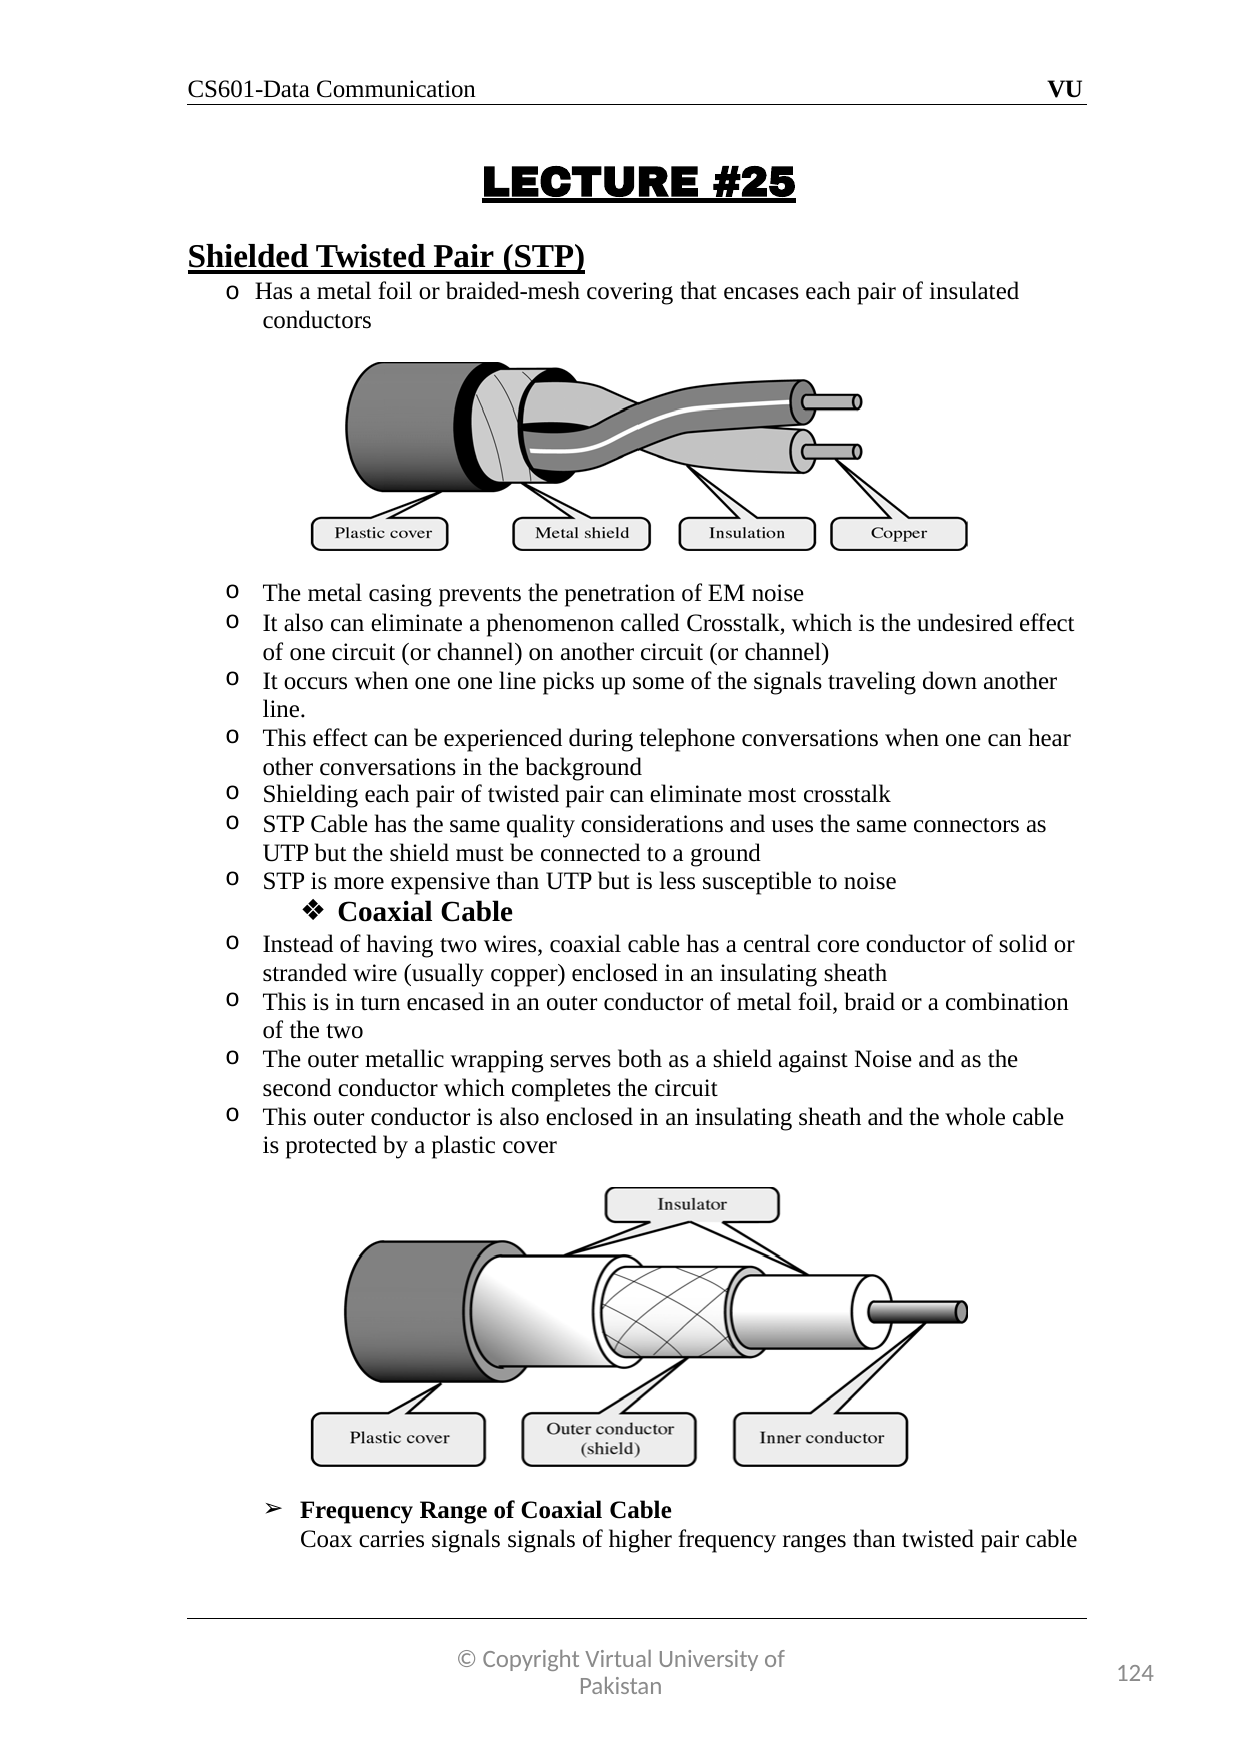

CS601-Data Communication
VU

LECTURE #25
Shielded Twisted Pair (STP)
o Has a metal foil or braided-mesh covering that encases each pair of insulated  conductors

The metal casing prevents the penetration of EM noise
It also can eliminate a phenomenon called Crosstalk, which is the undesired effect  of one circuit (or channel) on another circuit (or channel)
It occurs when one one line picks up some of the signals traveling down another  line.
This effect can be experienced during telephone conversations when one can hear  other conversations in the background
Shielding each pair of twisted pair can eliminate most crosstalk
STP Cable has the same quality considerations and uses the same connectors as  UTP but the shield must be connected to a ground
STP is more expensive than UTP but is less susceptible to noise
Coaxial Cable
Instead of having two wires, coaxial cable has a central core conductor of solid or  stranded wire (usually copper) enclosed in an insulating sheath
This is in turn encased in an outer conductor of metal foil, braid or a combination  of the two
The outer metallic wrapping serves both as a shield against Noise and as the  second conductor which completes the circuit
This outer conductor is also enclosed in an insulating sheath and the whole cable  is protected by a plastic cover

Frequency Range of Coaxial Cable
Coax carries signals signals of higher frequency ranges than twisted pair cable

© Copyright Virtual University of Pakistan
124